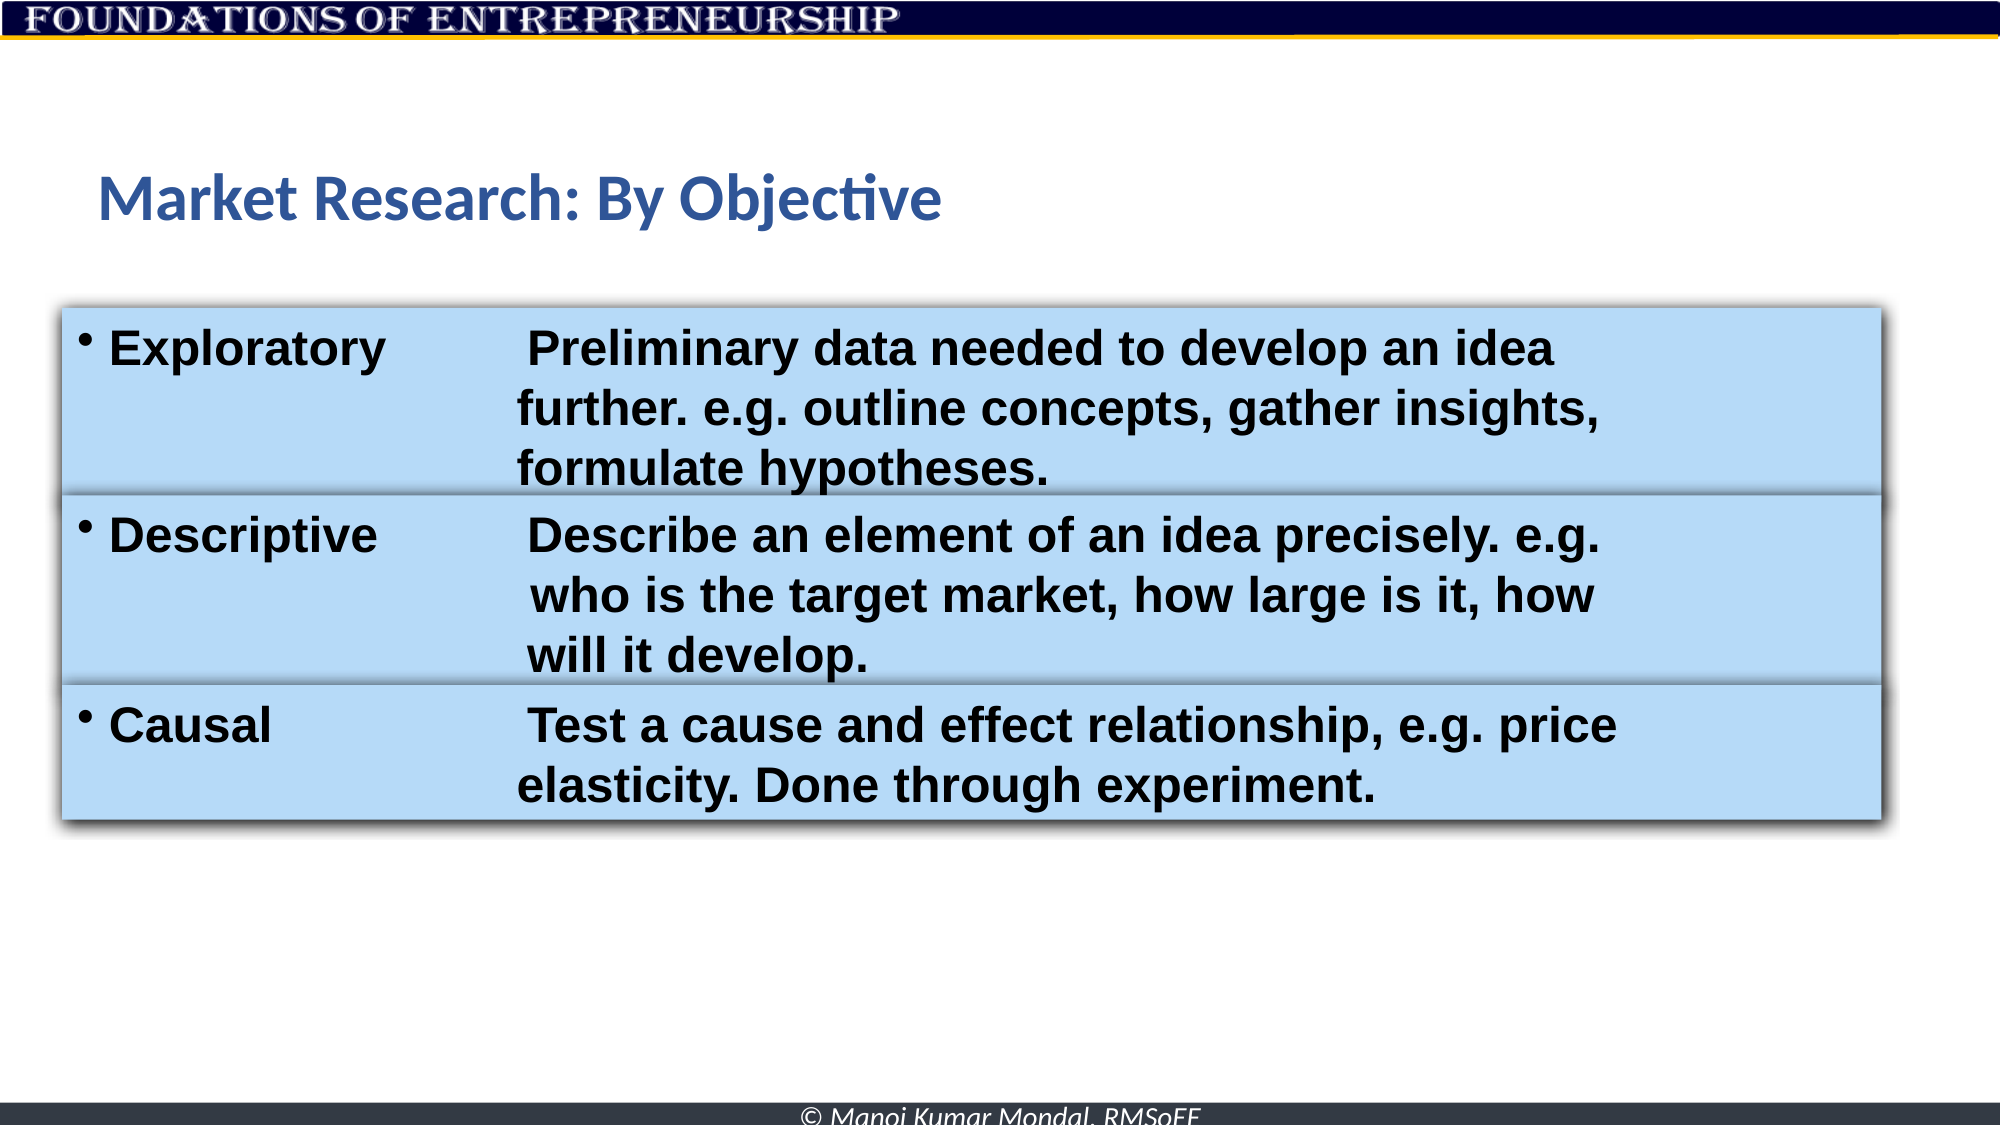

# Market Research: By Objective
 Exploratory	Preliminary data needed to develop an idea 				          further. e.g. outline concepts, gather insights, 			          formulate hypotheses.
 Descriptive	Describe an element of an idea precisely. e.g.     			           who is the target market, how large is it, how 				will it develop.
 Causal		Test a cause and effect relationship, e.g. price 			          elasticity. Done through experiment.